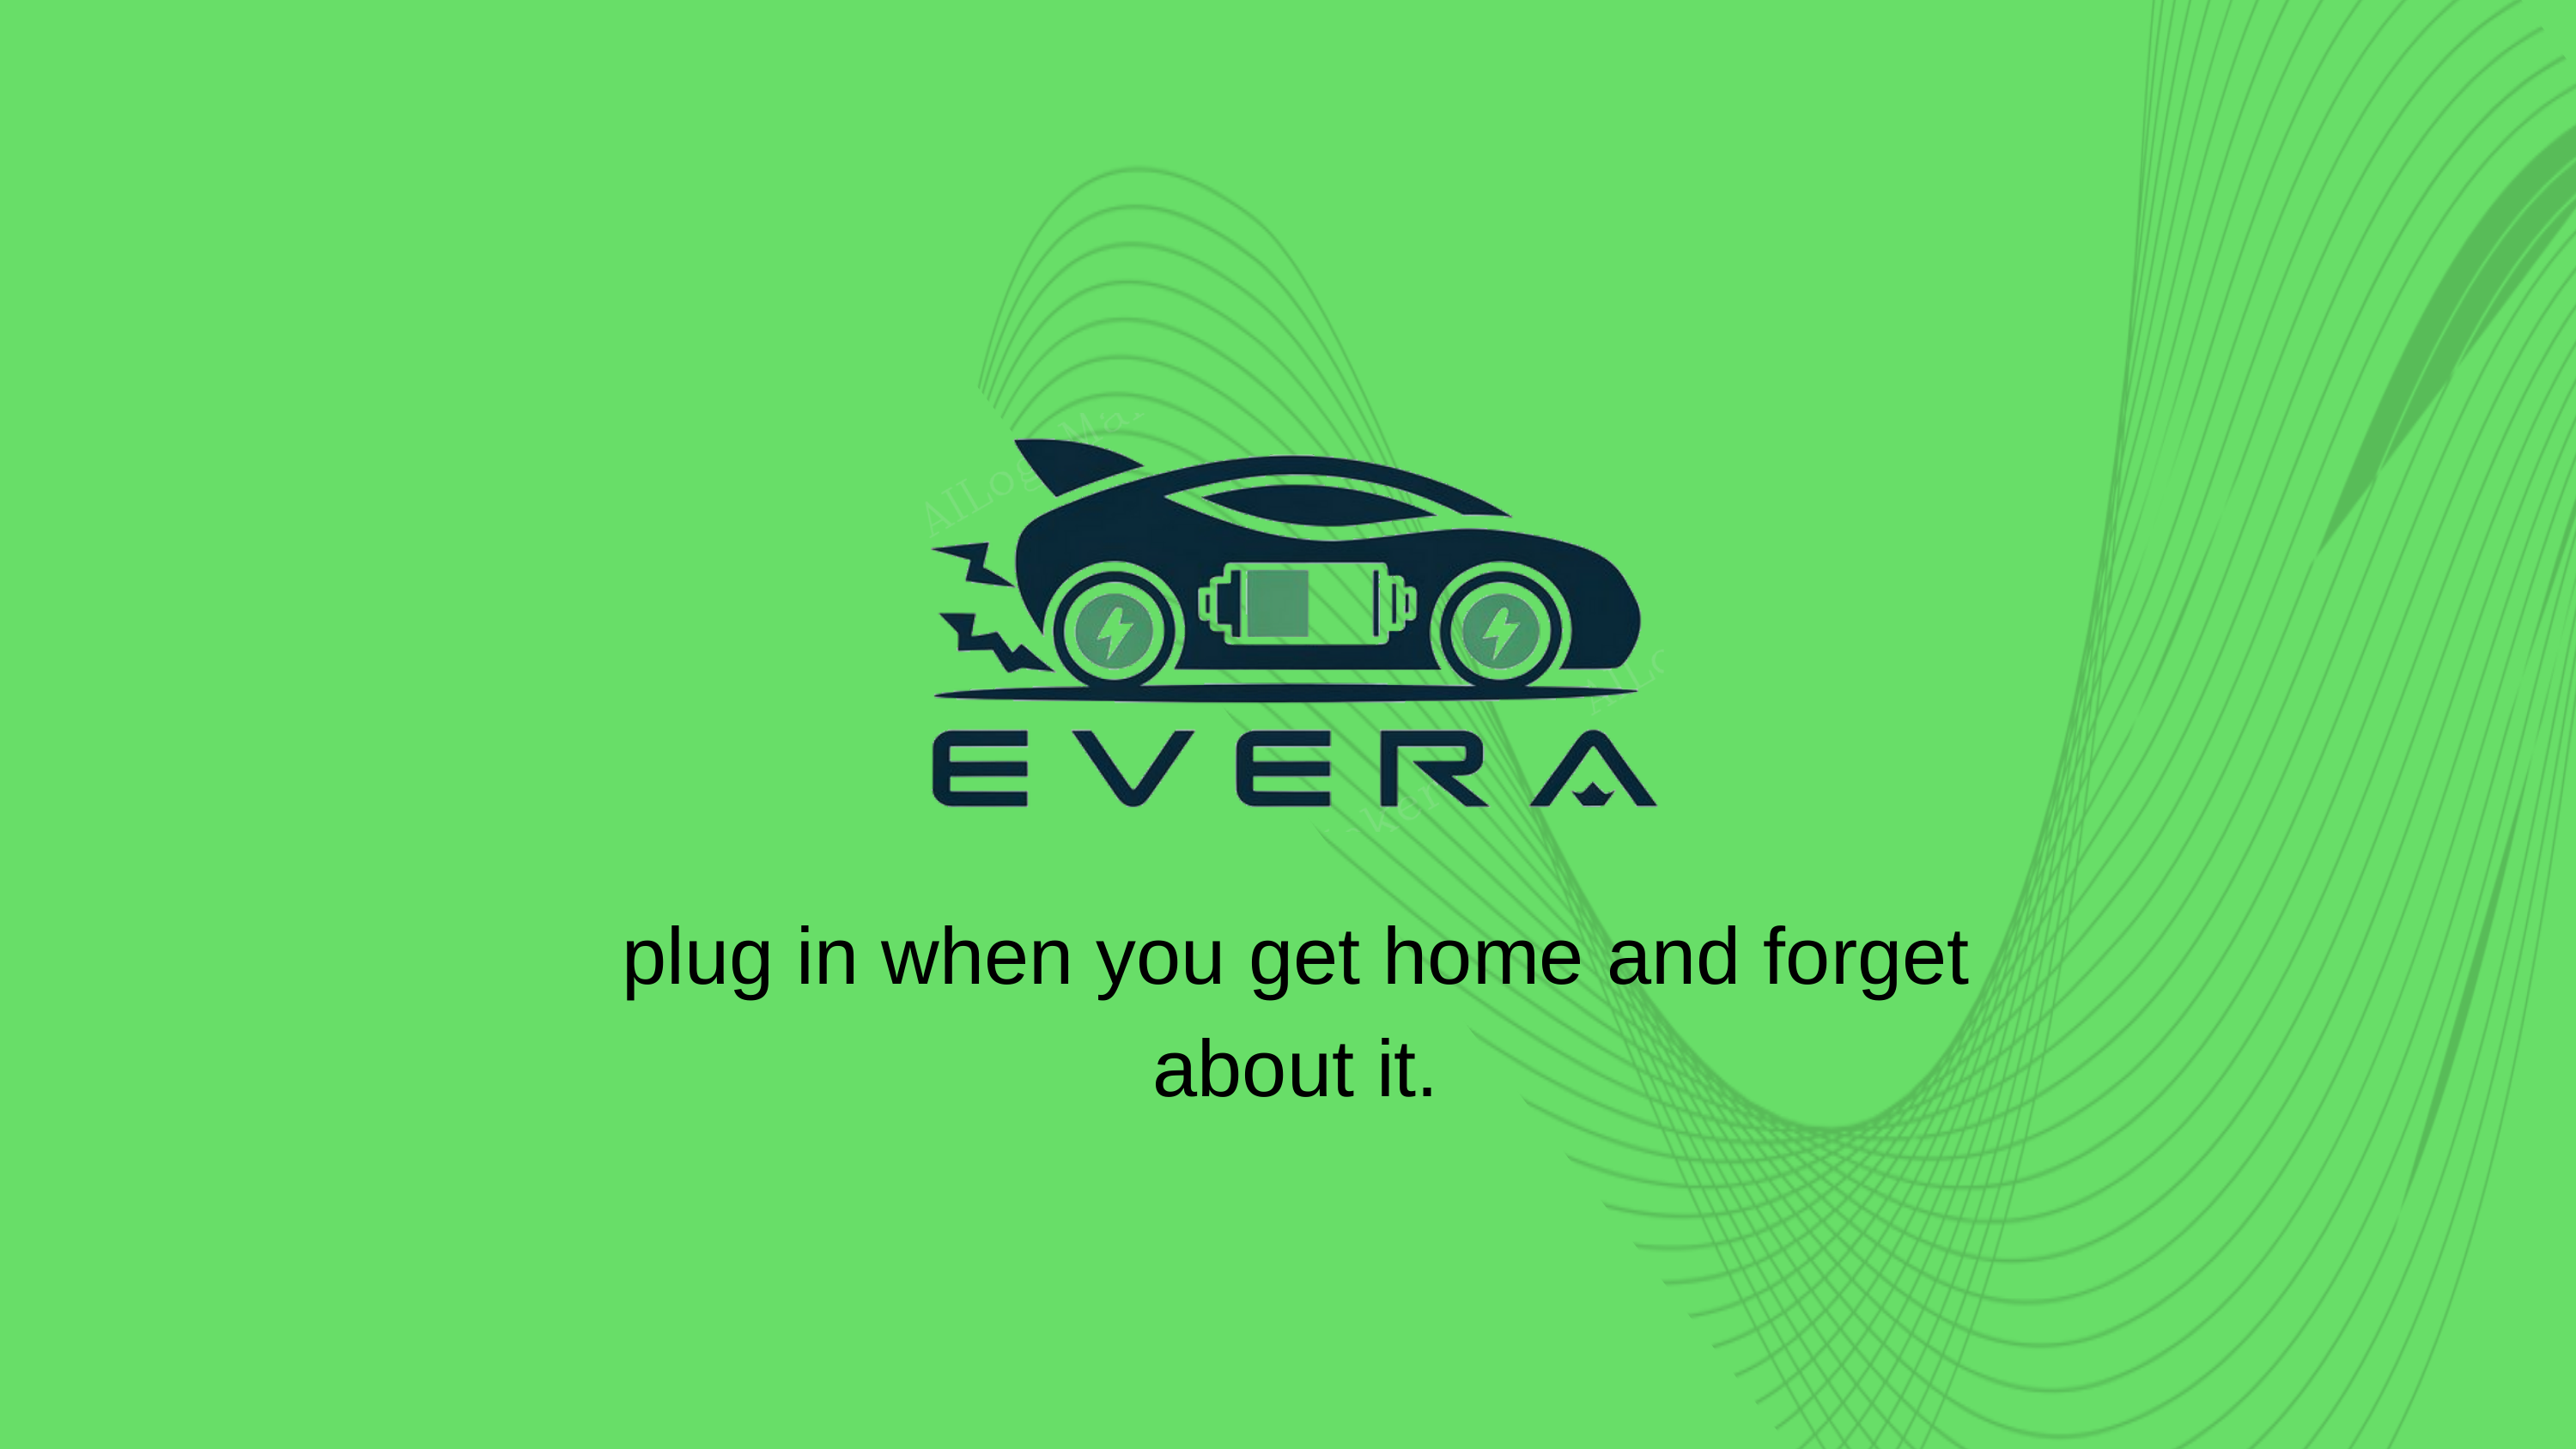

plug in when you get home and forget about it.